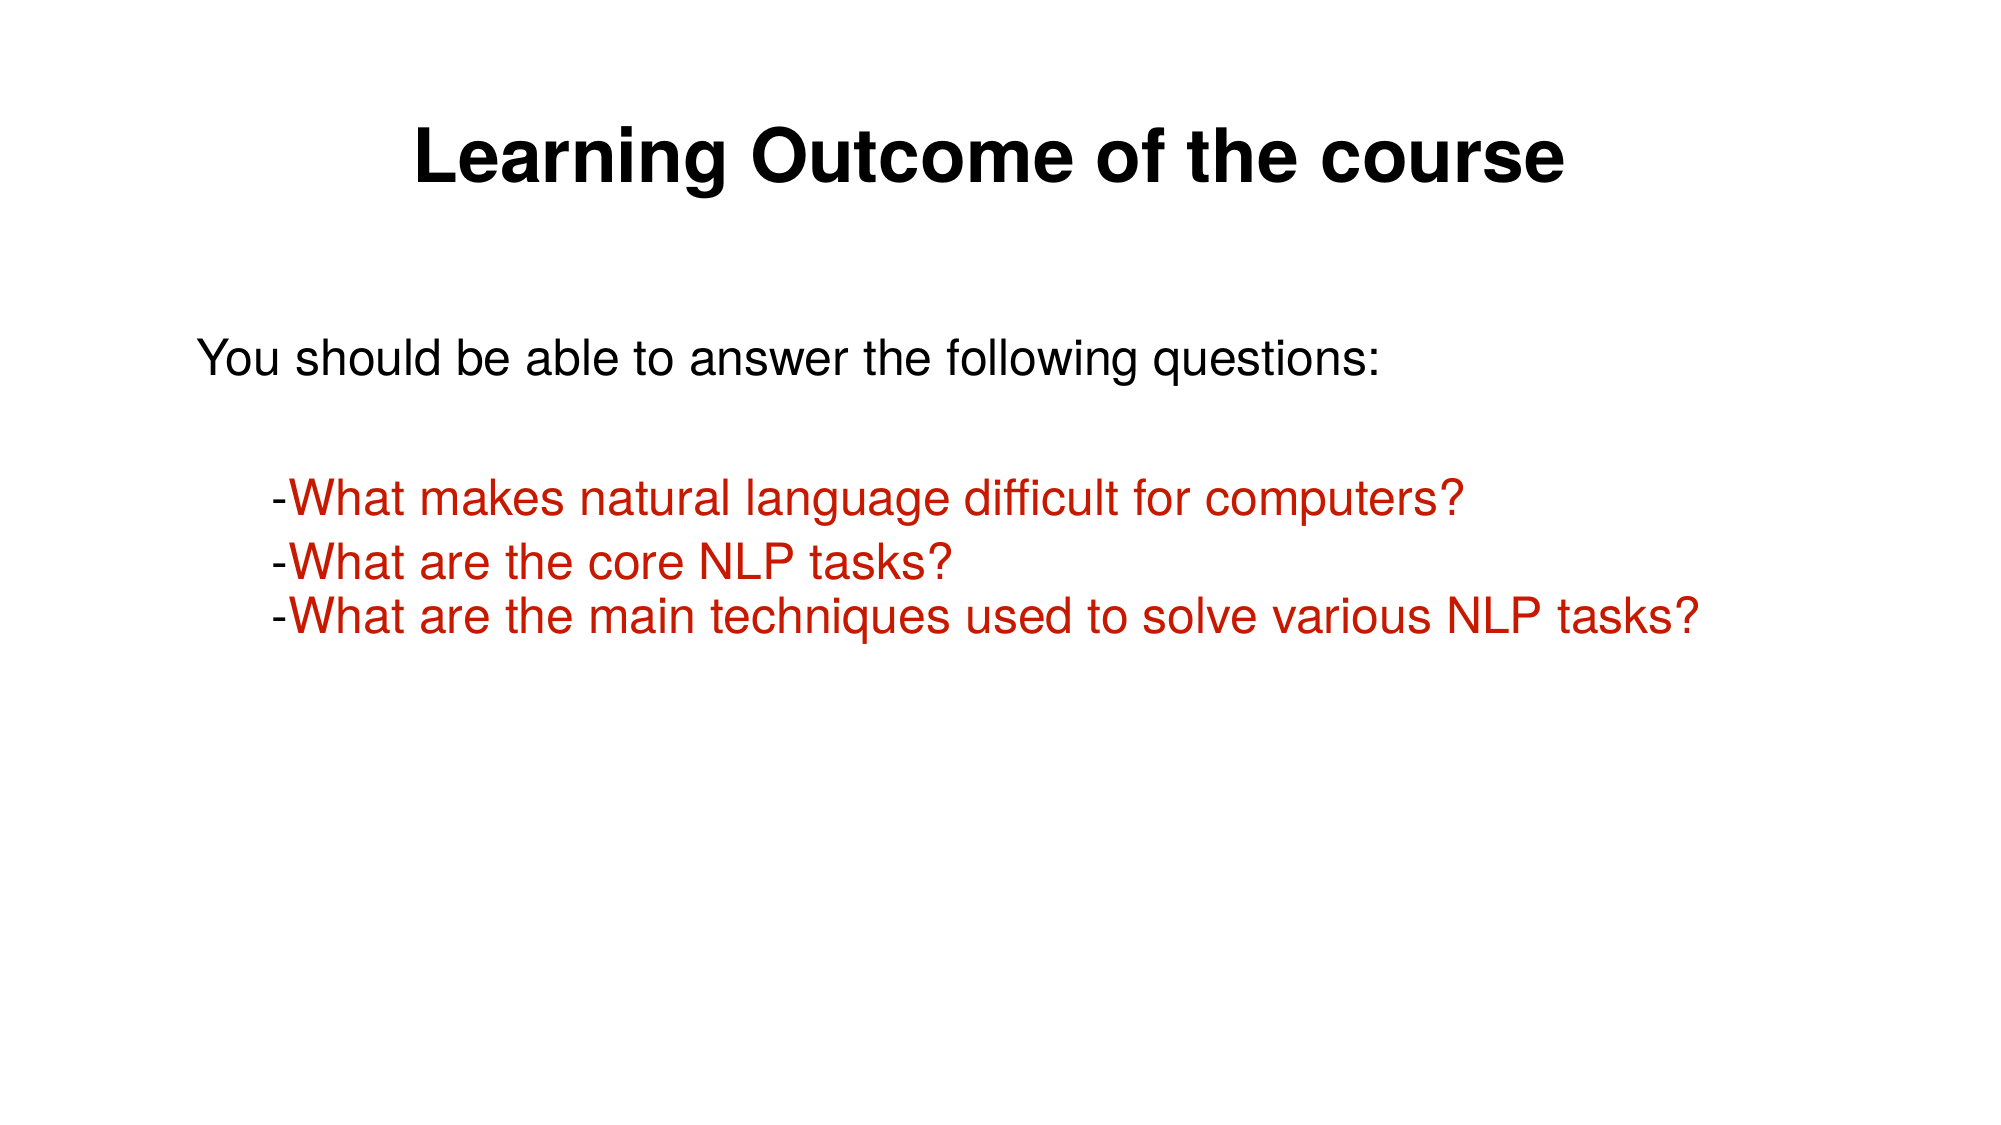

# Learning Outcome of the course
You should be able to answer the following questions:

-What makes natural language difficult for computers?
-What are the core NLP tasks?
-What are the main techniques used to solve various NLP tasks?